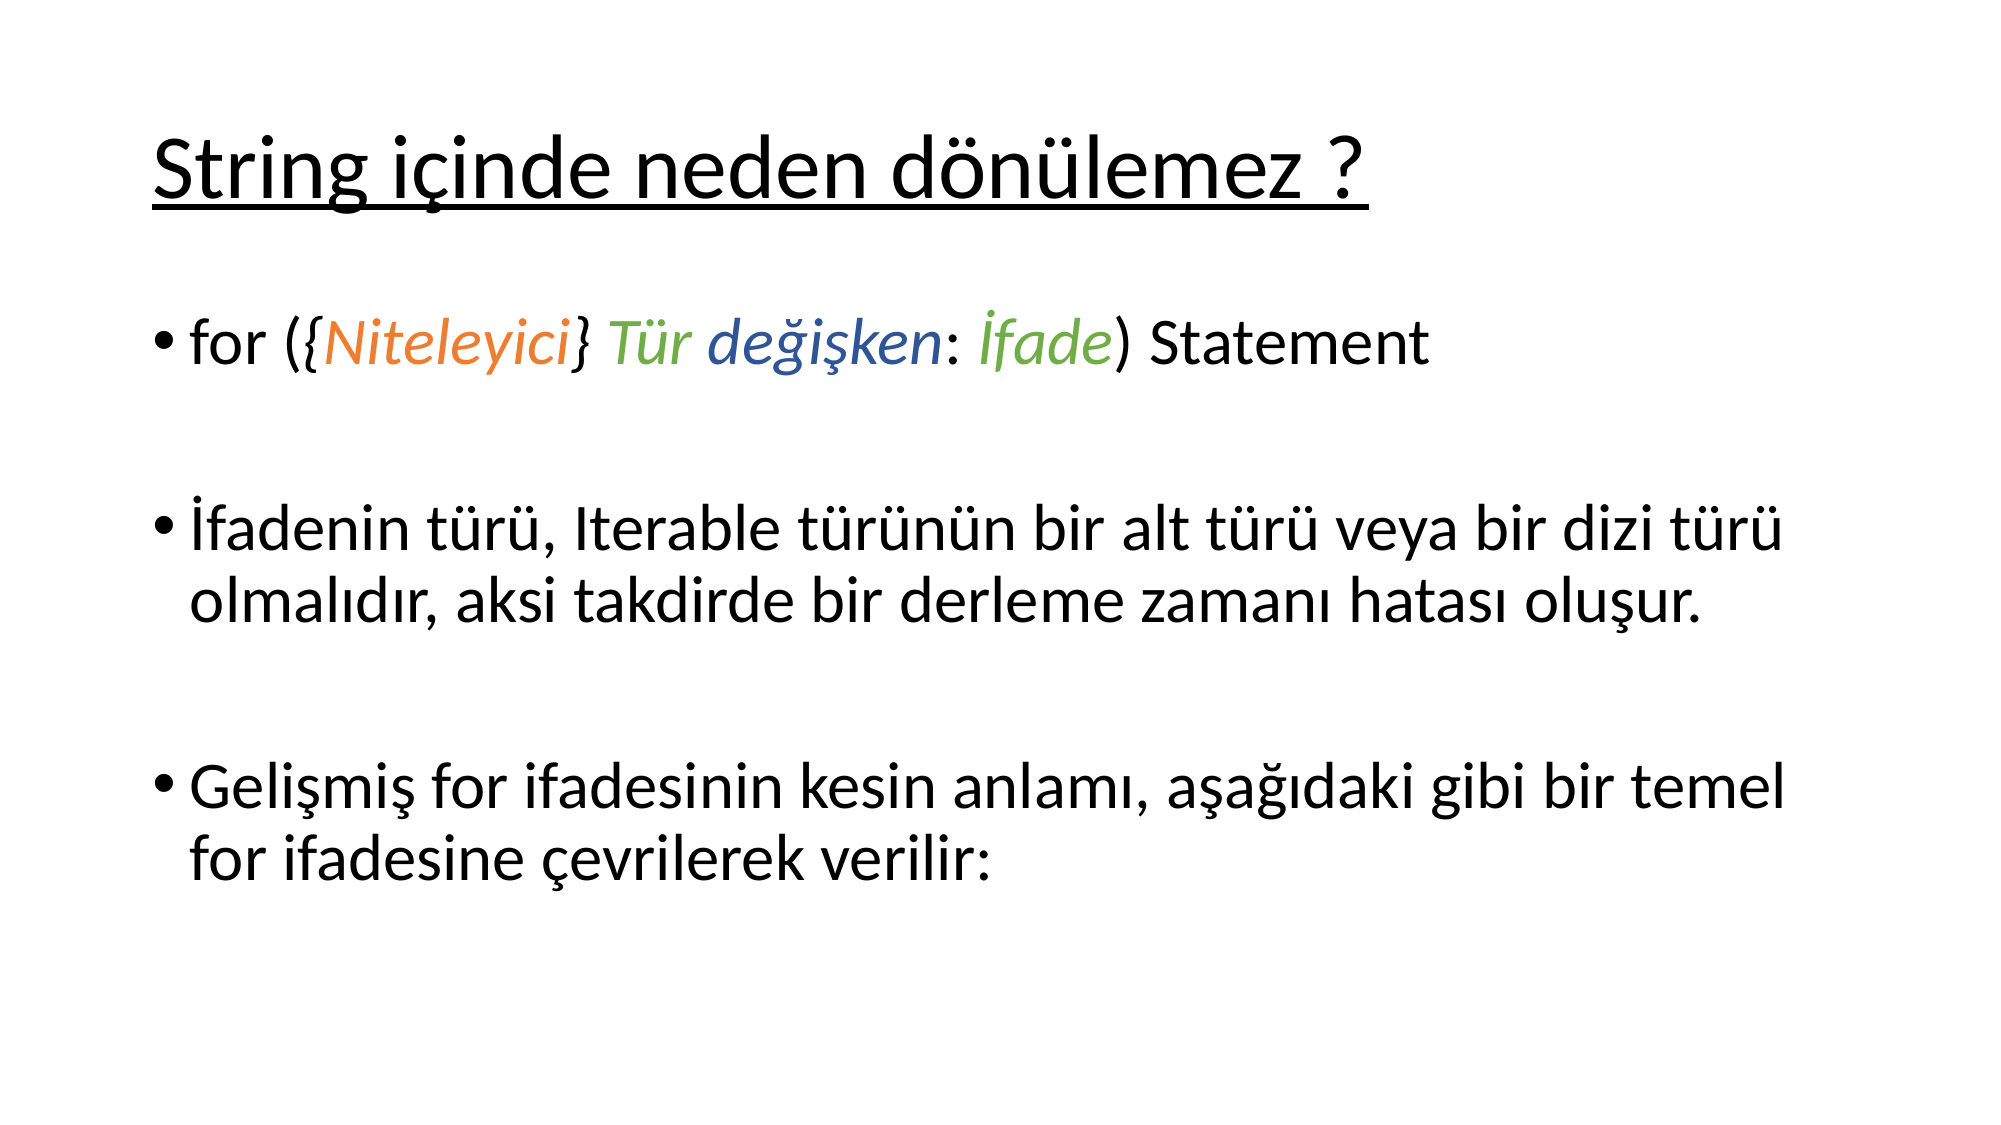

# String içinde neden dönülemez ?
for ({Niteleyici} Tür değişken: İfade) Statement

İfadenin türü, Iterable türünün bir alt türü veya bir dizi türü  olmalıdır, aksi takdirde bir derleme zamanı hatası oluşur.

Gelişmiş for ifadesinin kesin anlamı, aşağıdaki gibi bir temel for ifadesine çevrilerek verilir: